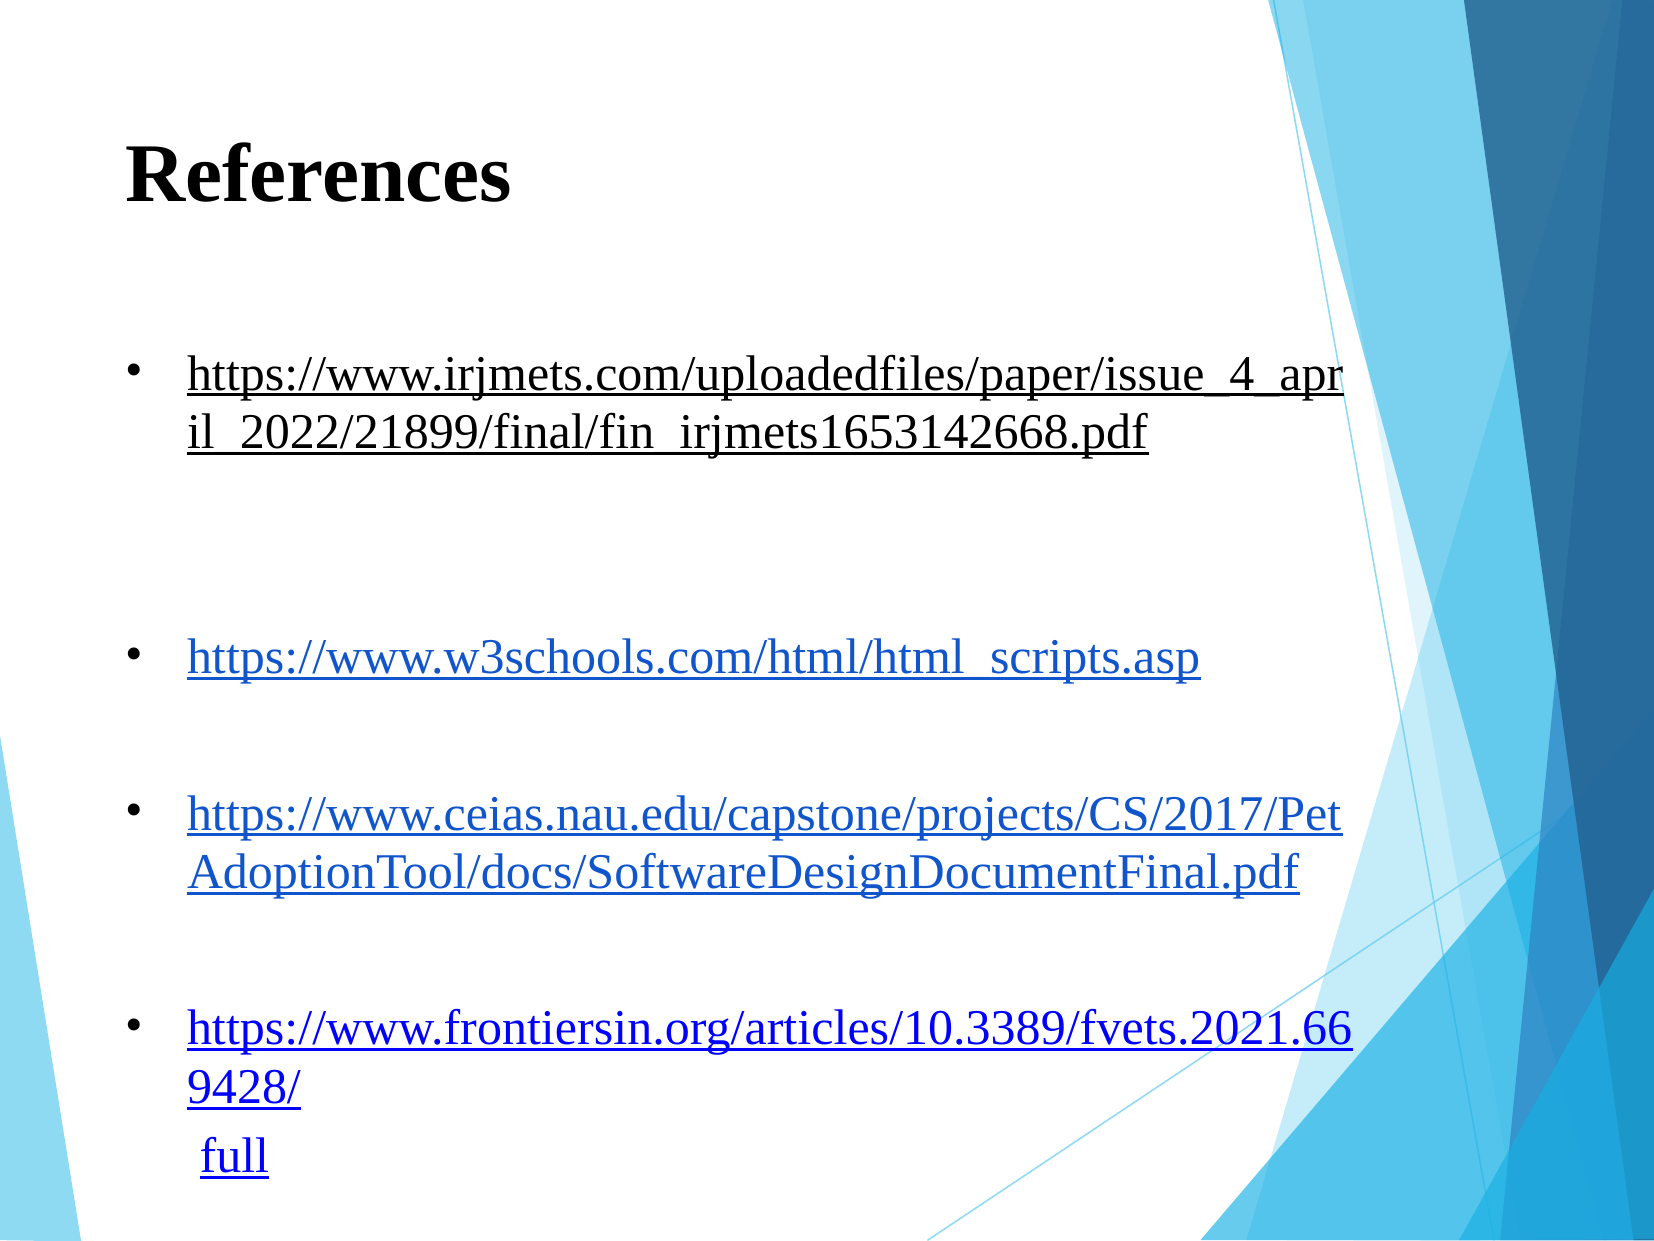

# References
https://www.irjmets.com/uploadedfiles/paper/issue_4_april_2022/21899/final/fin_irjmets1653142668.pdf

https://www.w3schools.com/html/html_scripts.asp

https://www.ceias.nau.edu/capstone/projects/CS/2017/PetAdoptionTool/docs/SoftwareDesignDocumentFinal.pdf

https://www.frontiersin.org/articles/10.3389/fvets.2021.669428/ full